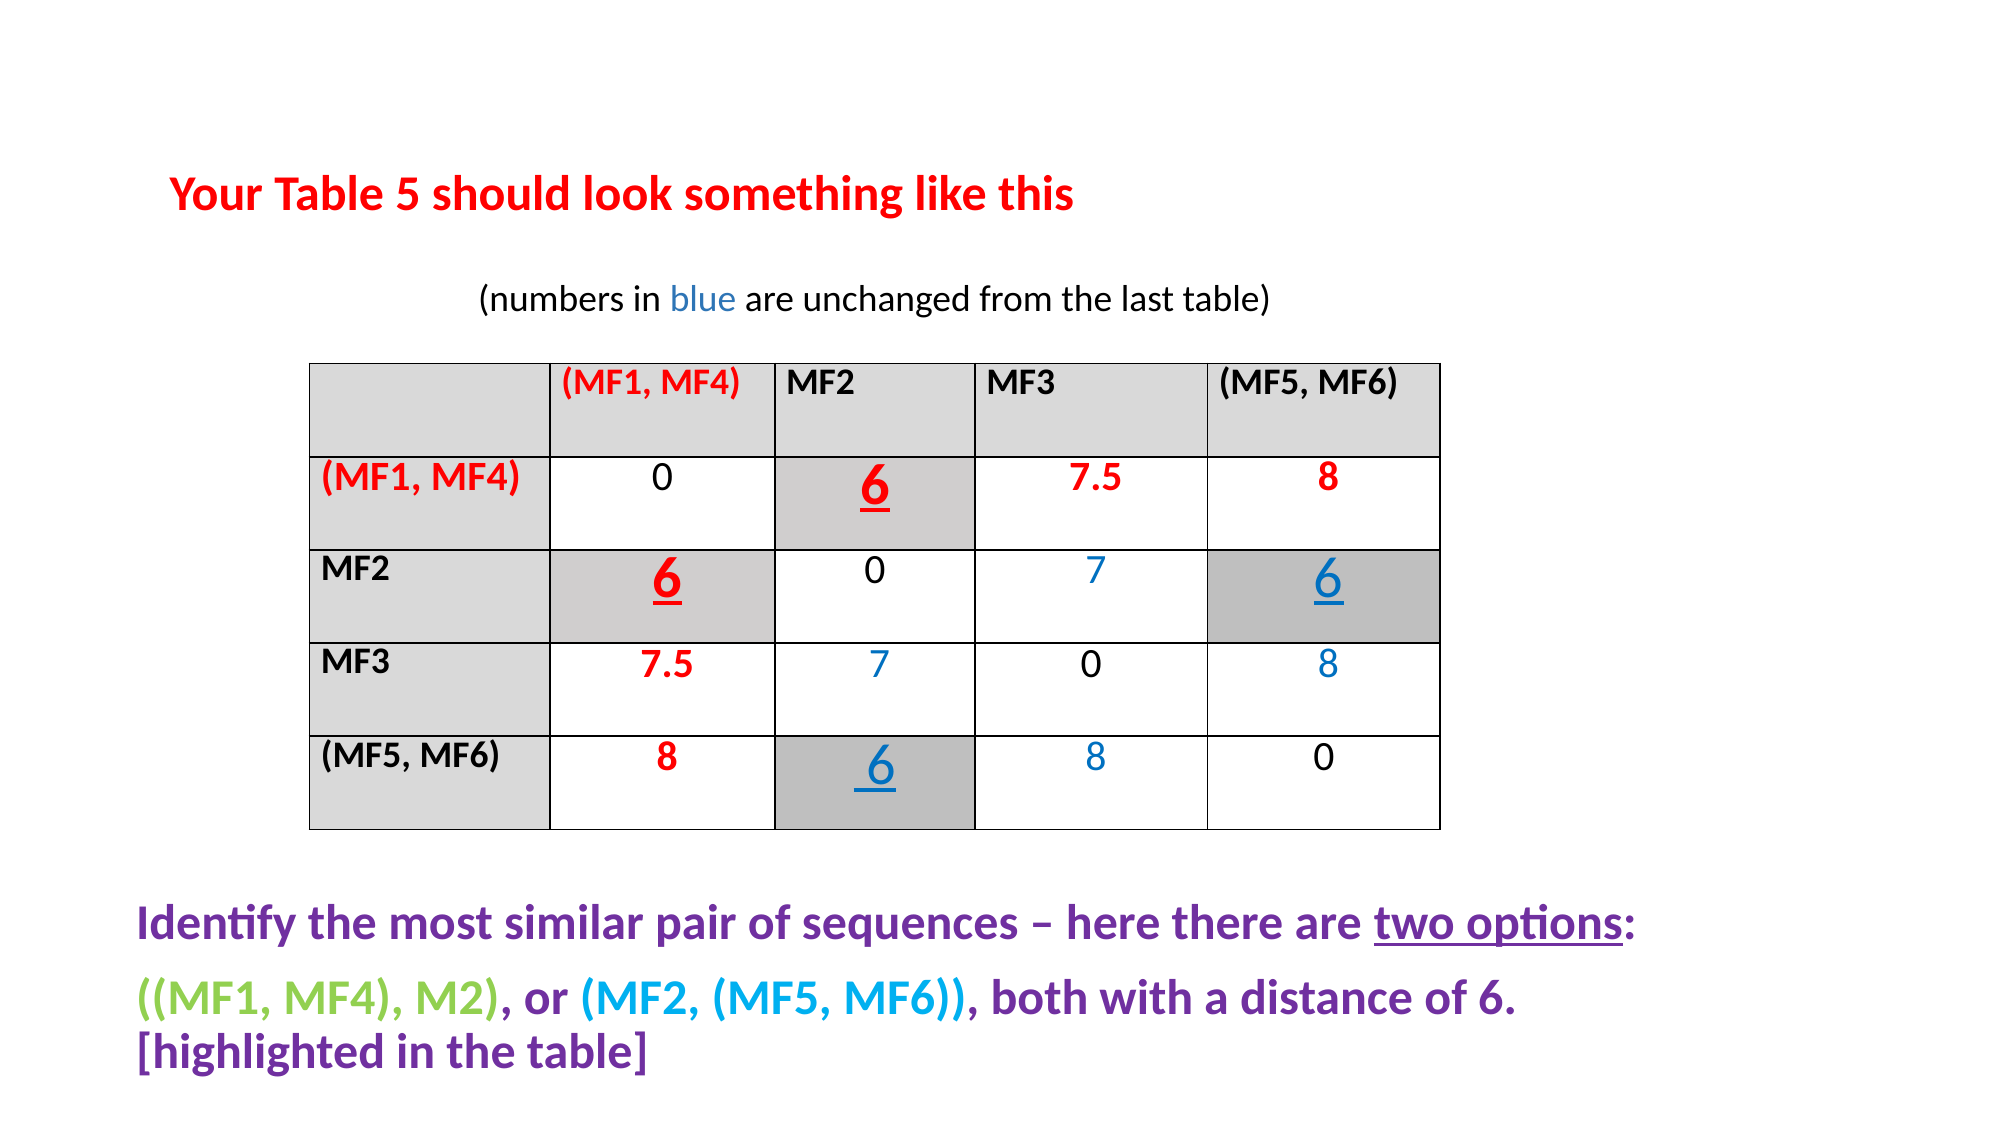

Your Table 5 should look something like this
(numbers in blue are unchanged from the last table)
|  | (MF1, MF4) | MF2 | MF3 | (MF5, MF6) |
| --- | --- | --- | --- | --- |
| (MF1, MF4) | 0 | 6 | 7.5 | 8 |
| MF2 | 6 | 0 | 7 | 6 |
| MF3 | 7.5 | 7 | 0 | 8 |
| (MF5, MF6) | 8 | 6 | 8 | 0 |
Identify the most similar pair of sequences – here there are two options:
((MF1, MF4), M2), or (MF2, (MF5, MF6)), both with a distance of 6. [highlighted in the table]